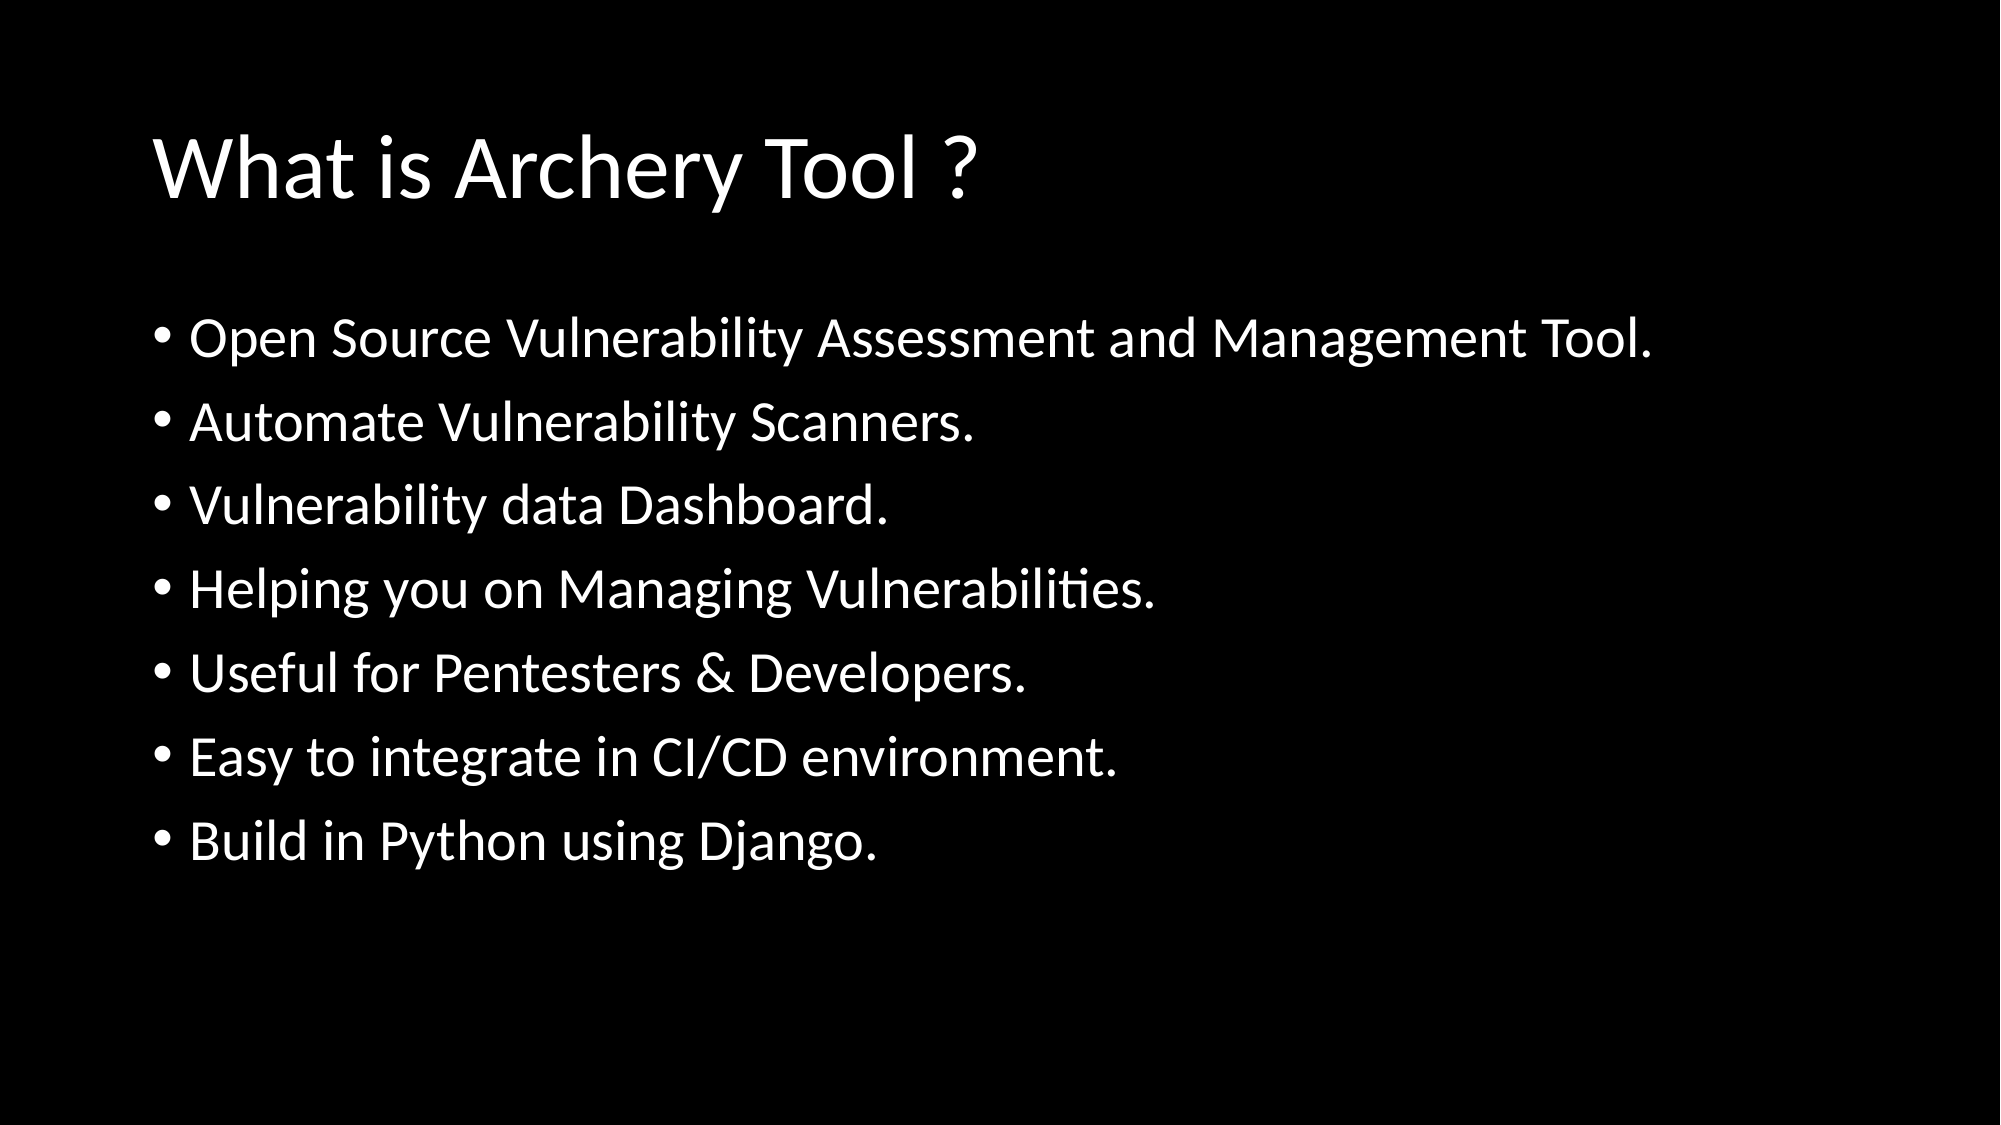

# What is Archery Tool ?
Open Source Vulnerability Assessment and Management Tool.
Automate Vulnerability Scanners.
Vulnerability data Dashboard.
Helping you on Managing Vulnerabilities.
Useful for Pentesters & Developers.
Easy to integrate in CI/CD environment.
Build in Python using Django.